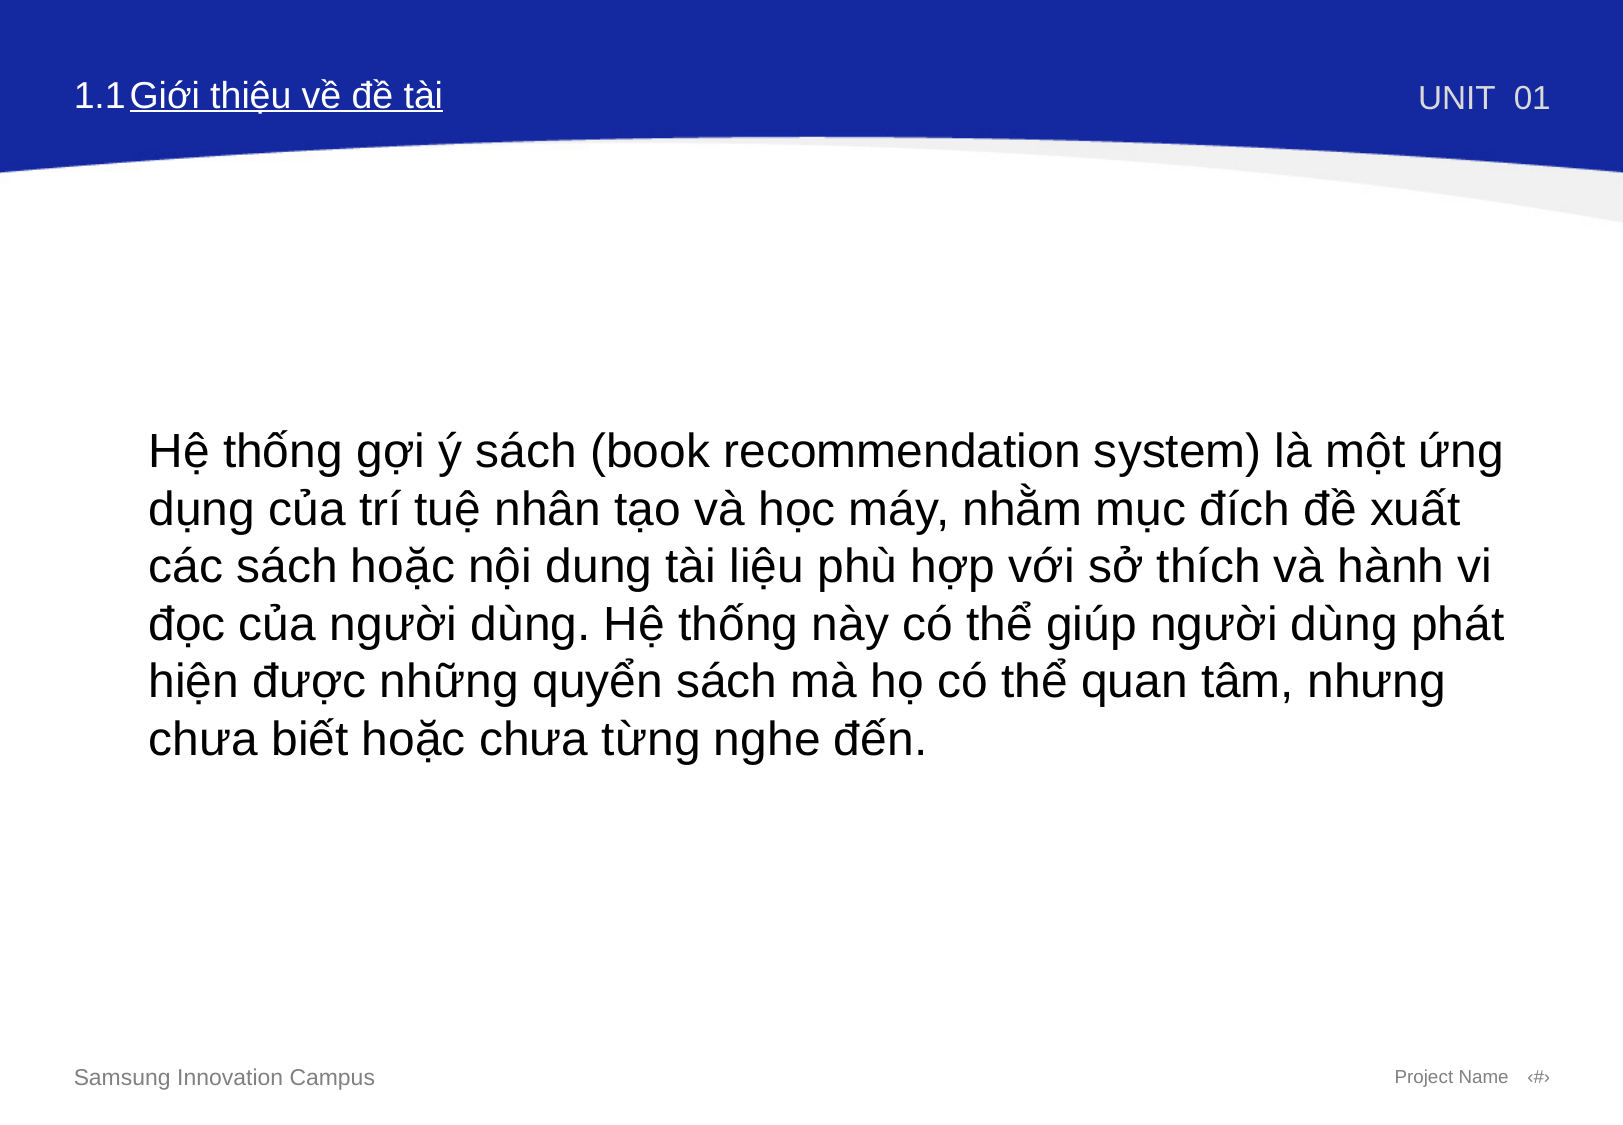

1.1
Giới thiệu về đề tài
UNIT
01
Hệ thống gợi ý sách (book recommendation system) là một ứng dụng của trí tuệ nhân tạo và học máy, nhằm mục đích đề xuất các sách hoặc nội dung tài liệu phù hợp với sở thích và hành vi đọc của người dùng. Hệ thống này có thể giúp người dùng phát hiện được những quyển sách mà họ có thể quan tâm, nhưng chưa biết hoặc chưa từng nghe đến.

Samsung Innovation Campus
Project Name
‹#›